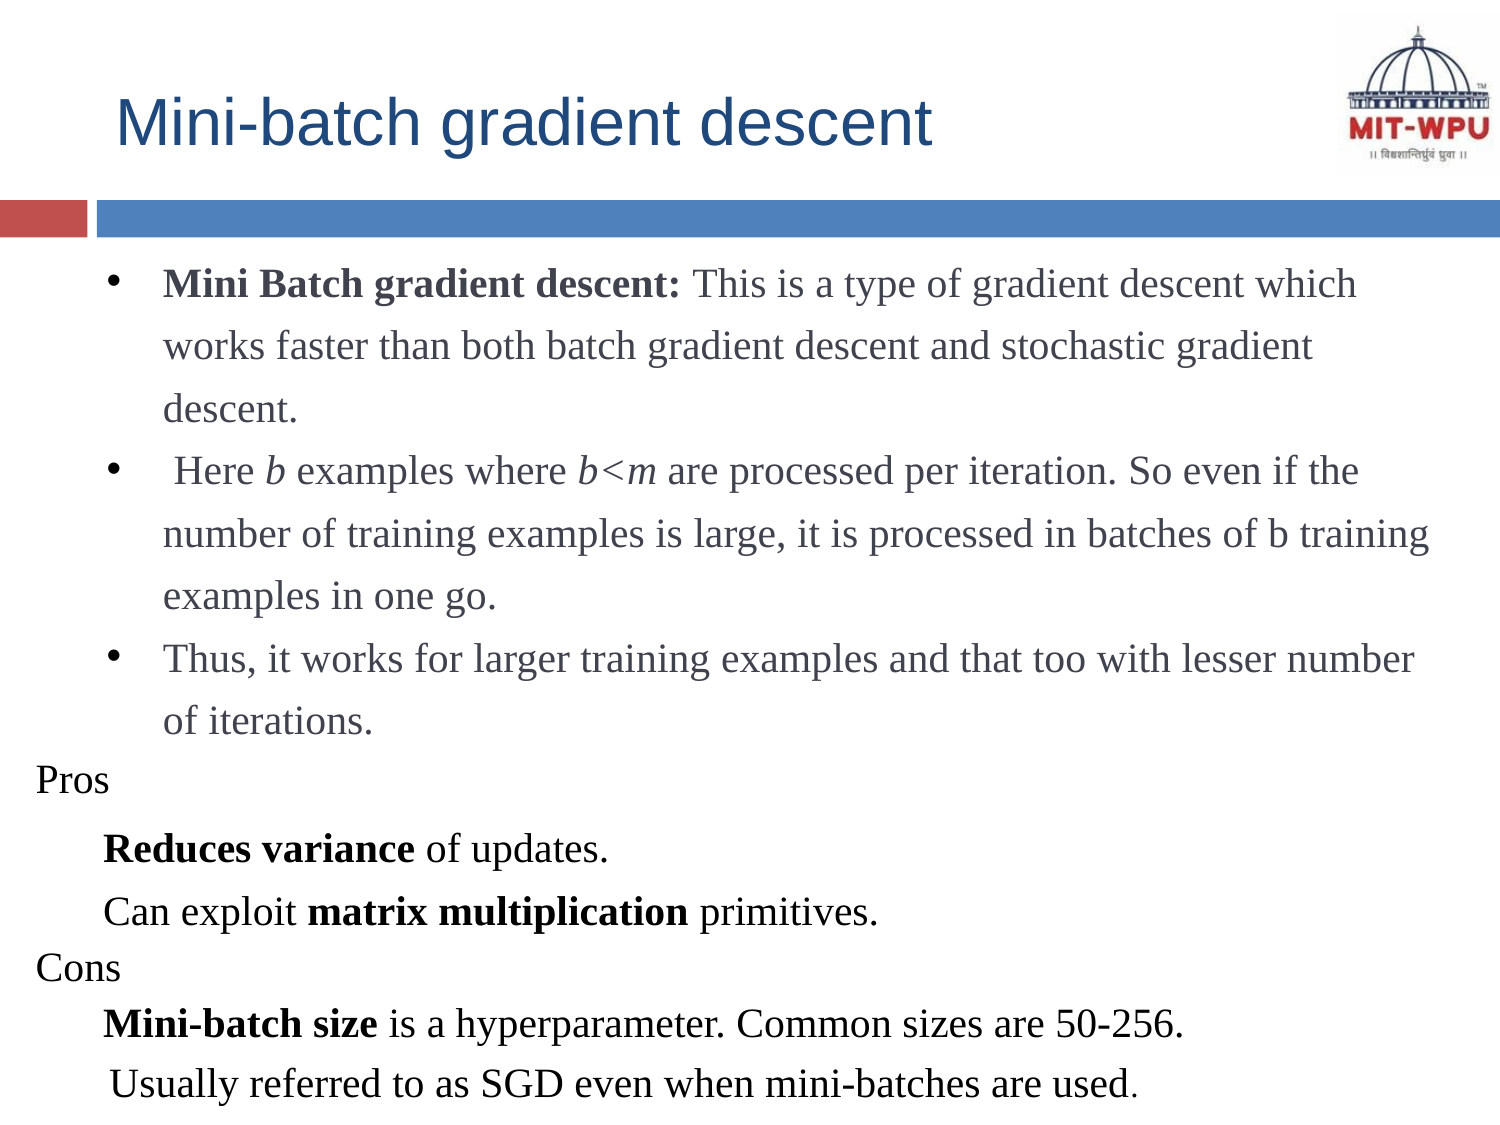

# Mini-batch gradient descent
Mini Batch gradient descent: This is a type of gradient descent which works faster than both batch gradient descent and stochastic gradient descent.
 Here b examples where b<m are processed per iteration. So even if the number of training examples is large, it is processed in batches of b training examples in one go.
Thus, it works for larger training examples and that too with lesser number of iterations.
Pros
Reduces variance of updates.
Can exploit matrix multiplication primitives.
Cons
Mini-batch size is a hyperparameter. Common sizes are 50-256.
       Usually referred to as SGD even when mini-batches are used.

Sebastian Ruder